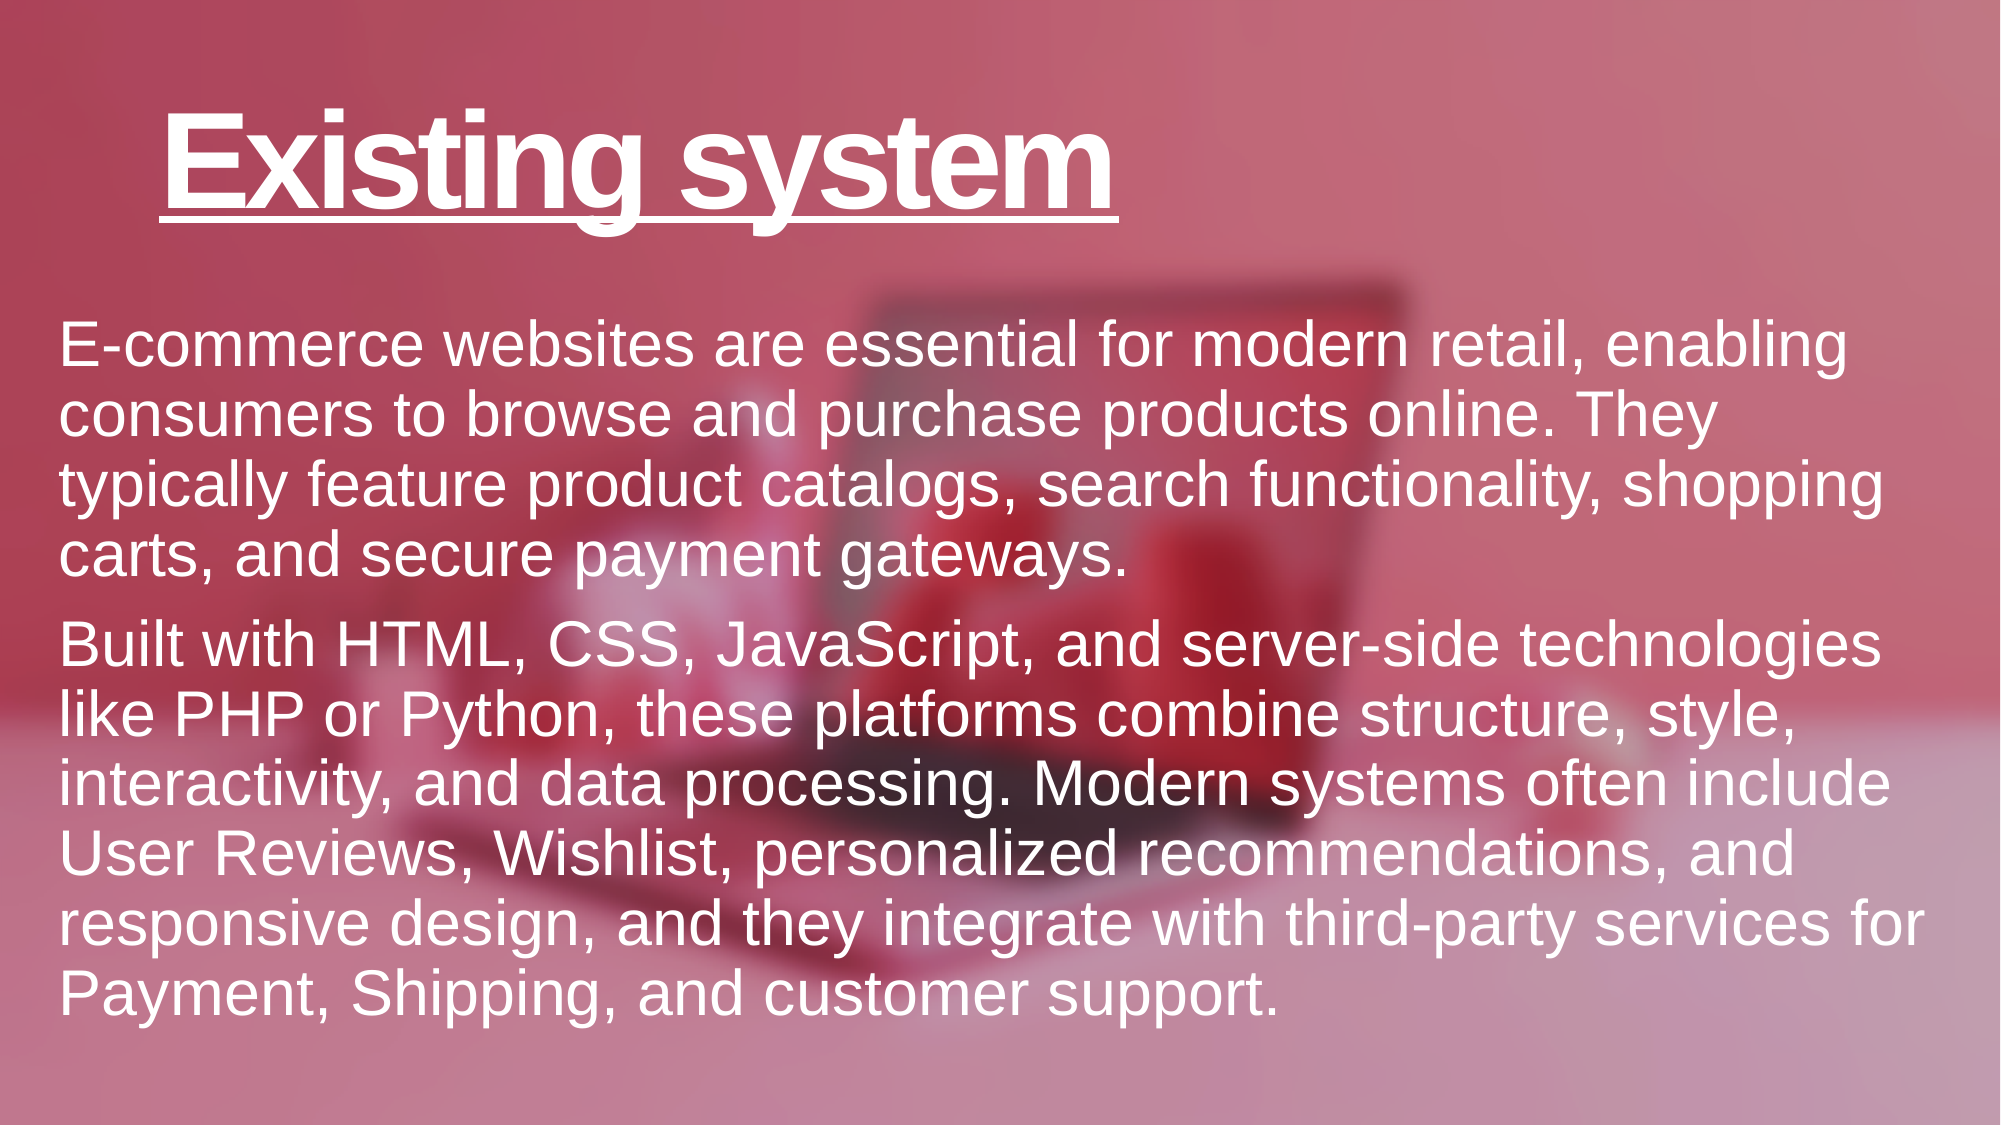

# Existing system
E-commerce websites are essential for modern retail, enabling consumers to browse and purchase products online. They typically feature product catalogs, search functionality, shopping carts, and secure payment gateways.
Built with HTML, CSS, JavaScript, and server-side technologies like PHP or Python, these platforms combine structure, style, interactivity, and data processing. Modern systems often include User Reviews, Wishlist, personalized recommendations, and responsive design, and they integrate with third-party services for Payment, Shipping, and customer support.